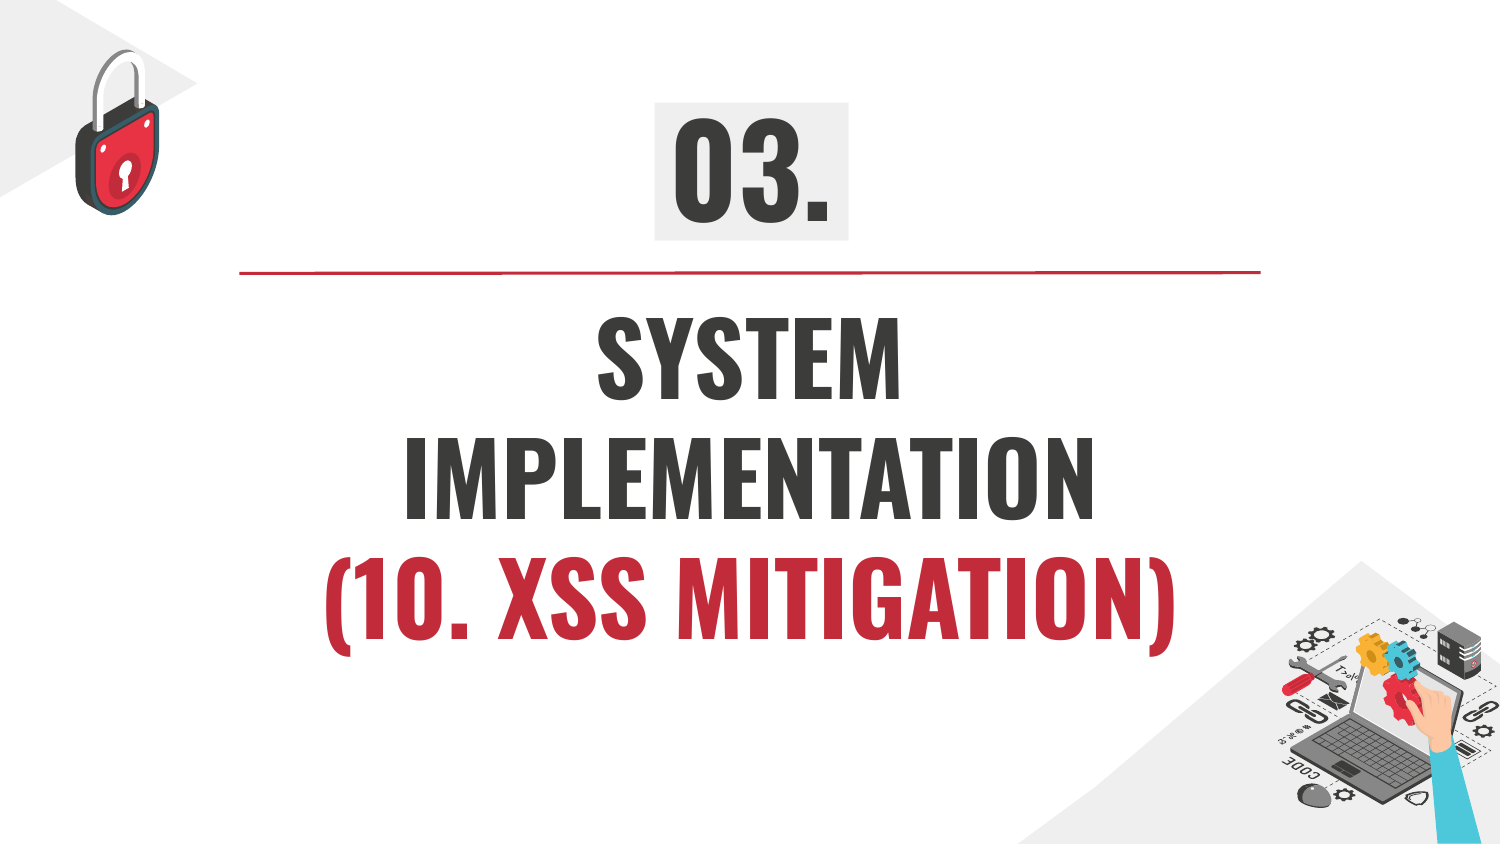

03.
# SYSTEM IMPLEMENTATION (10. XSS MITIGATION)